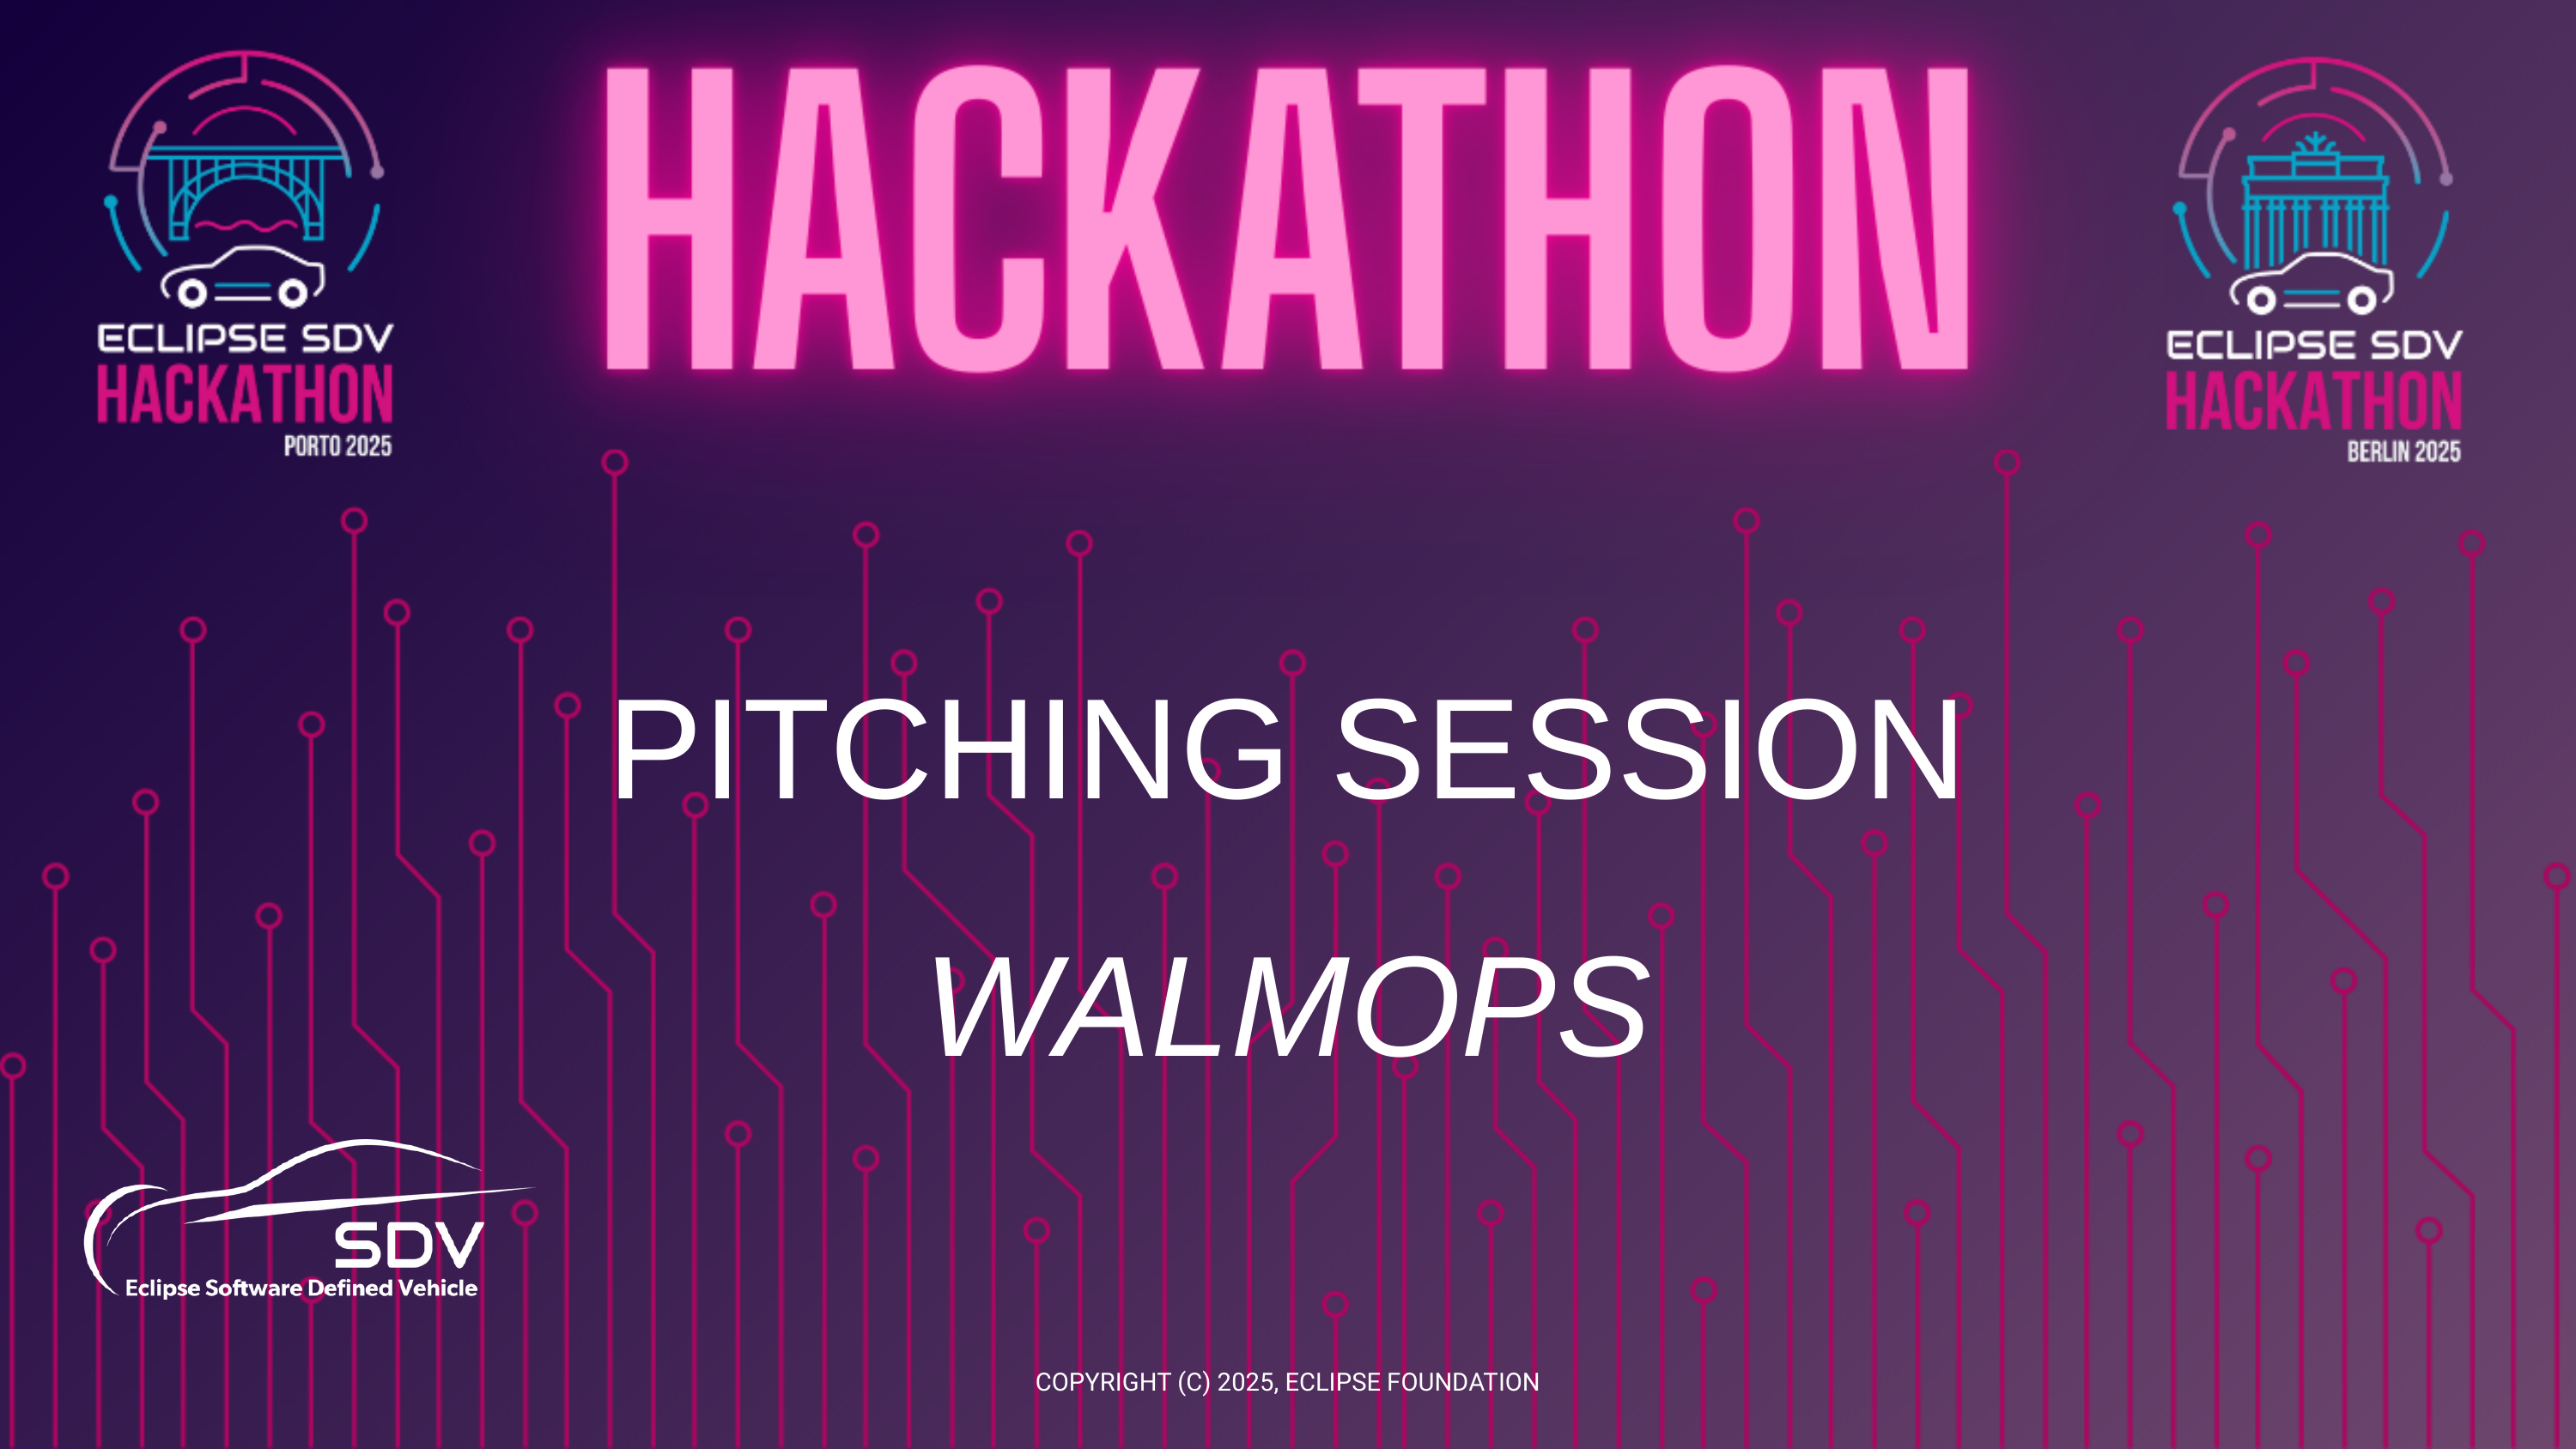

PITCHING SESSION
WALMOPS

COPYRIGHT (C) 2025, ECLIPSE FOUNDATION